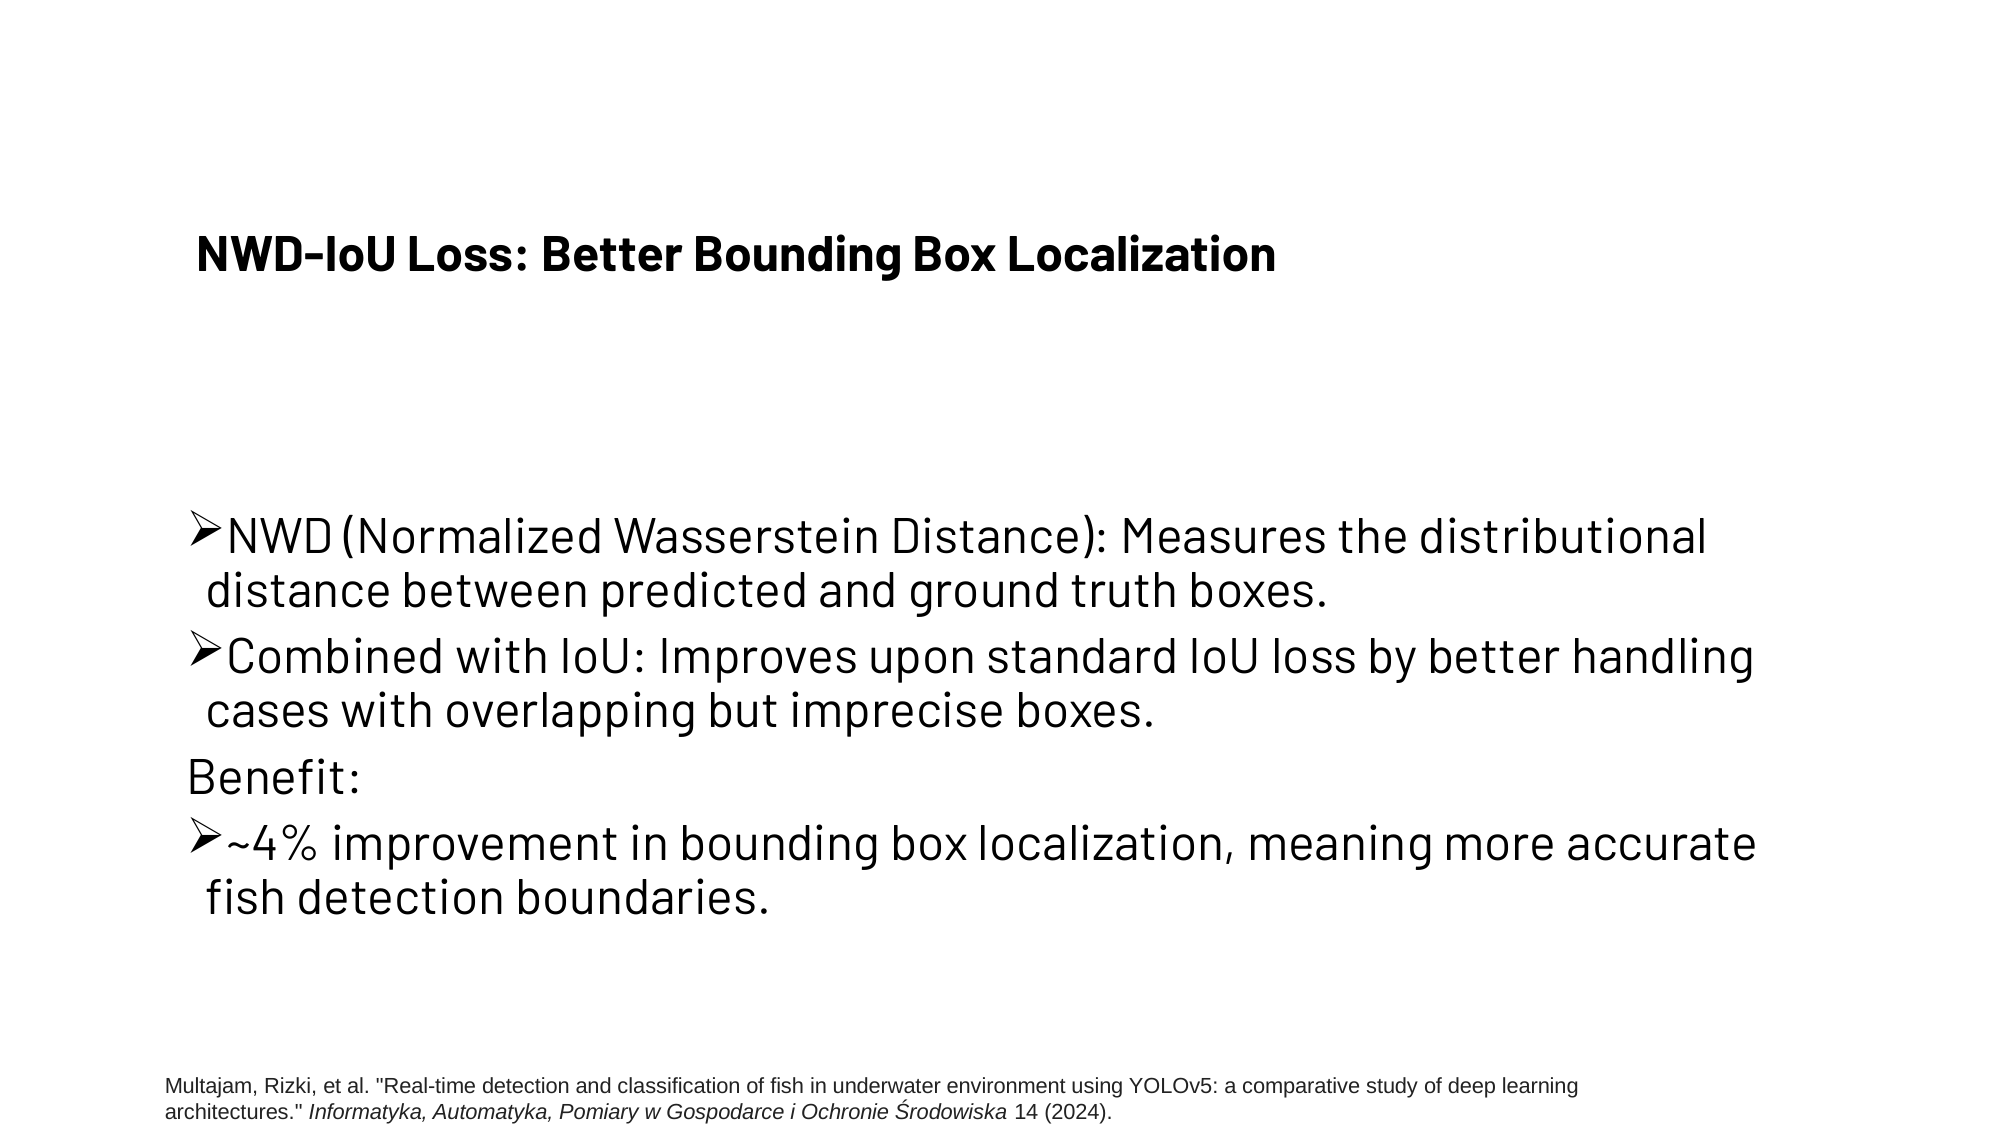

NWD-IoU Loss: Better Bounding Box Localization

NWD (Normalized Wasserstein Distance): Measures the distributional distance between predicted and ground truth boxes.
Combined with IoU: Improves upon standard IoU loss by better handling cases with overlapping but imprecise boxes.
Benefit:
~4% improvement in bounding box localization, meaning more accurate fish detection boundaries.

Multajam, Rizki, et al. "Real-time detection and classification of fish in underwater environment using YOLOv5: a comparative study of deep learning architectures." Informatyka, Automatyka, Pomiary w Gospodarce i Ochronie Środowiska 14 (2024).